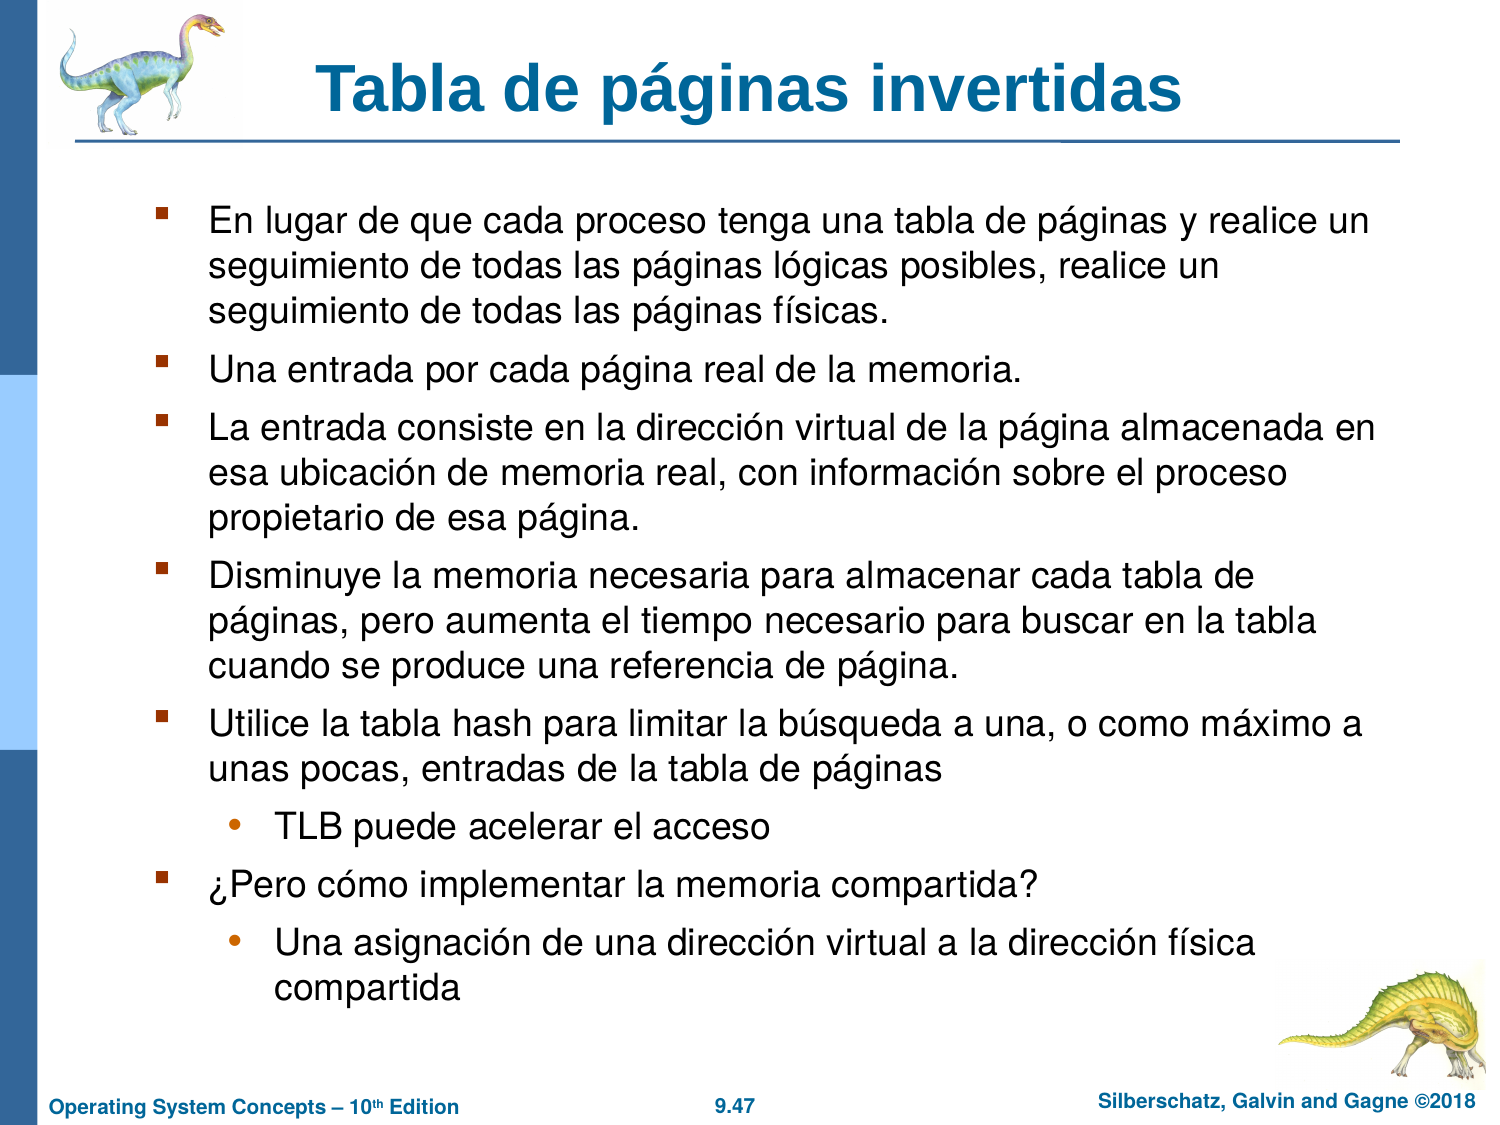

# Tabla de páginas invertidas
En lugar de que cada proceso tenga una tabla de páginas y realice un seguimiento de todas las páginas lógicas posibles, realice un seguimiento de todas las páginas físicas.
Una entrada por cada página real de la memoria.
La entrada consiste en la dirección virtual de la página almacenada en esa ubicación de memoria real, con información sobre el proceso propietario de esa página.
Disminuye la memoria necesaria para almacenar cada tabla de páginas, pero aumenta el tiempo necesario para buscar en la tabla cuando se produce una referencia de página.
Utilice la tabla hash para limitar la búsqueda a una, o como máximo a unas pocas, entradas de la tabla de páginas
TLB puede acelerar el acceso
¿Pero cómo implementar la memoria compartida?
Una asignación de una dirección virtual a la dirección física compartida